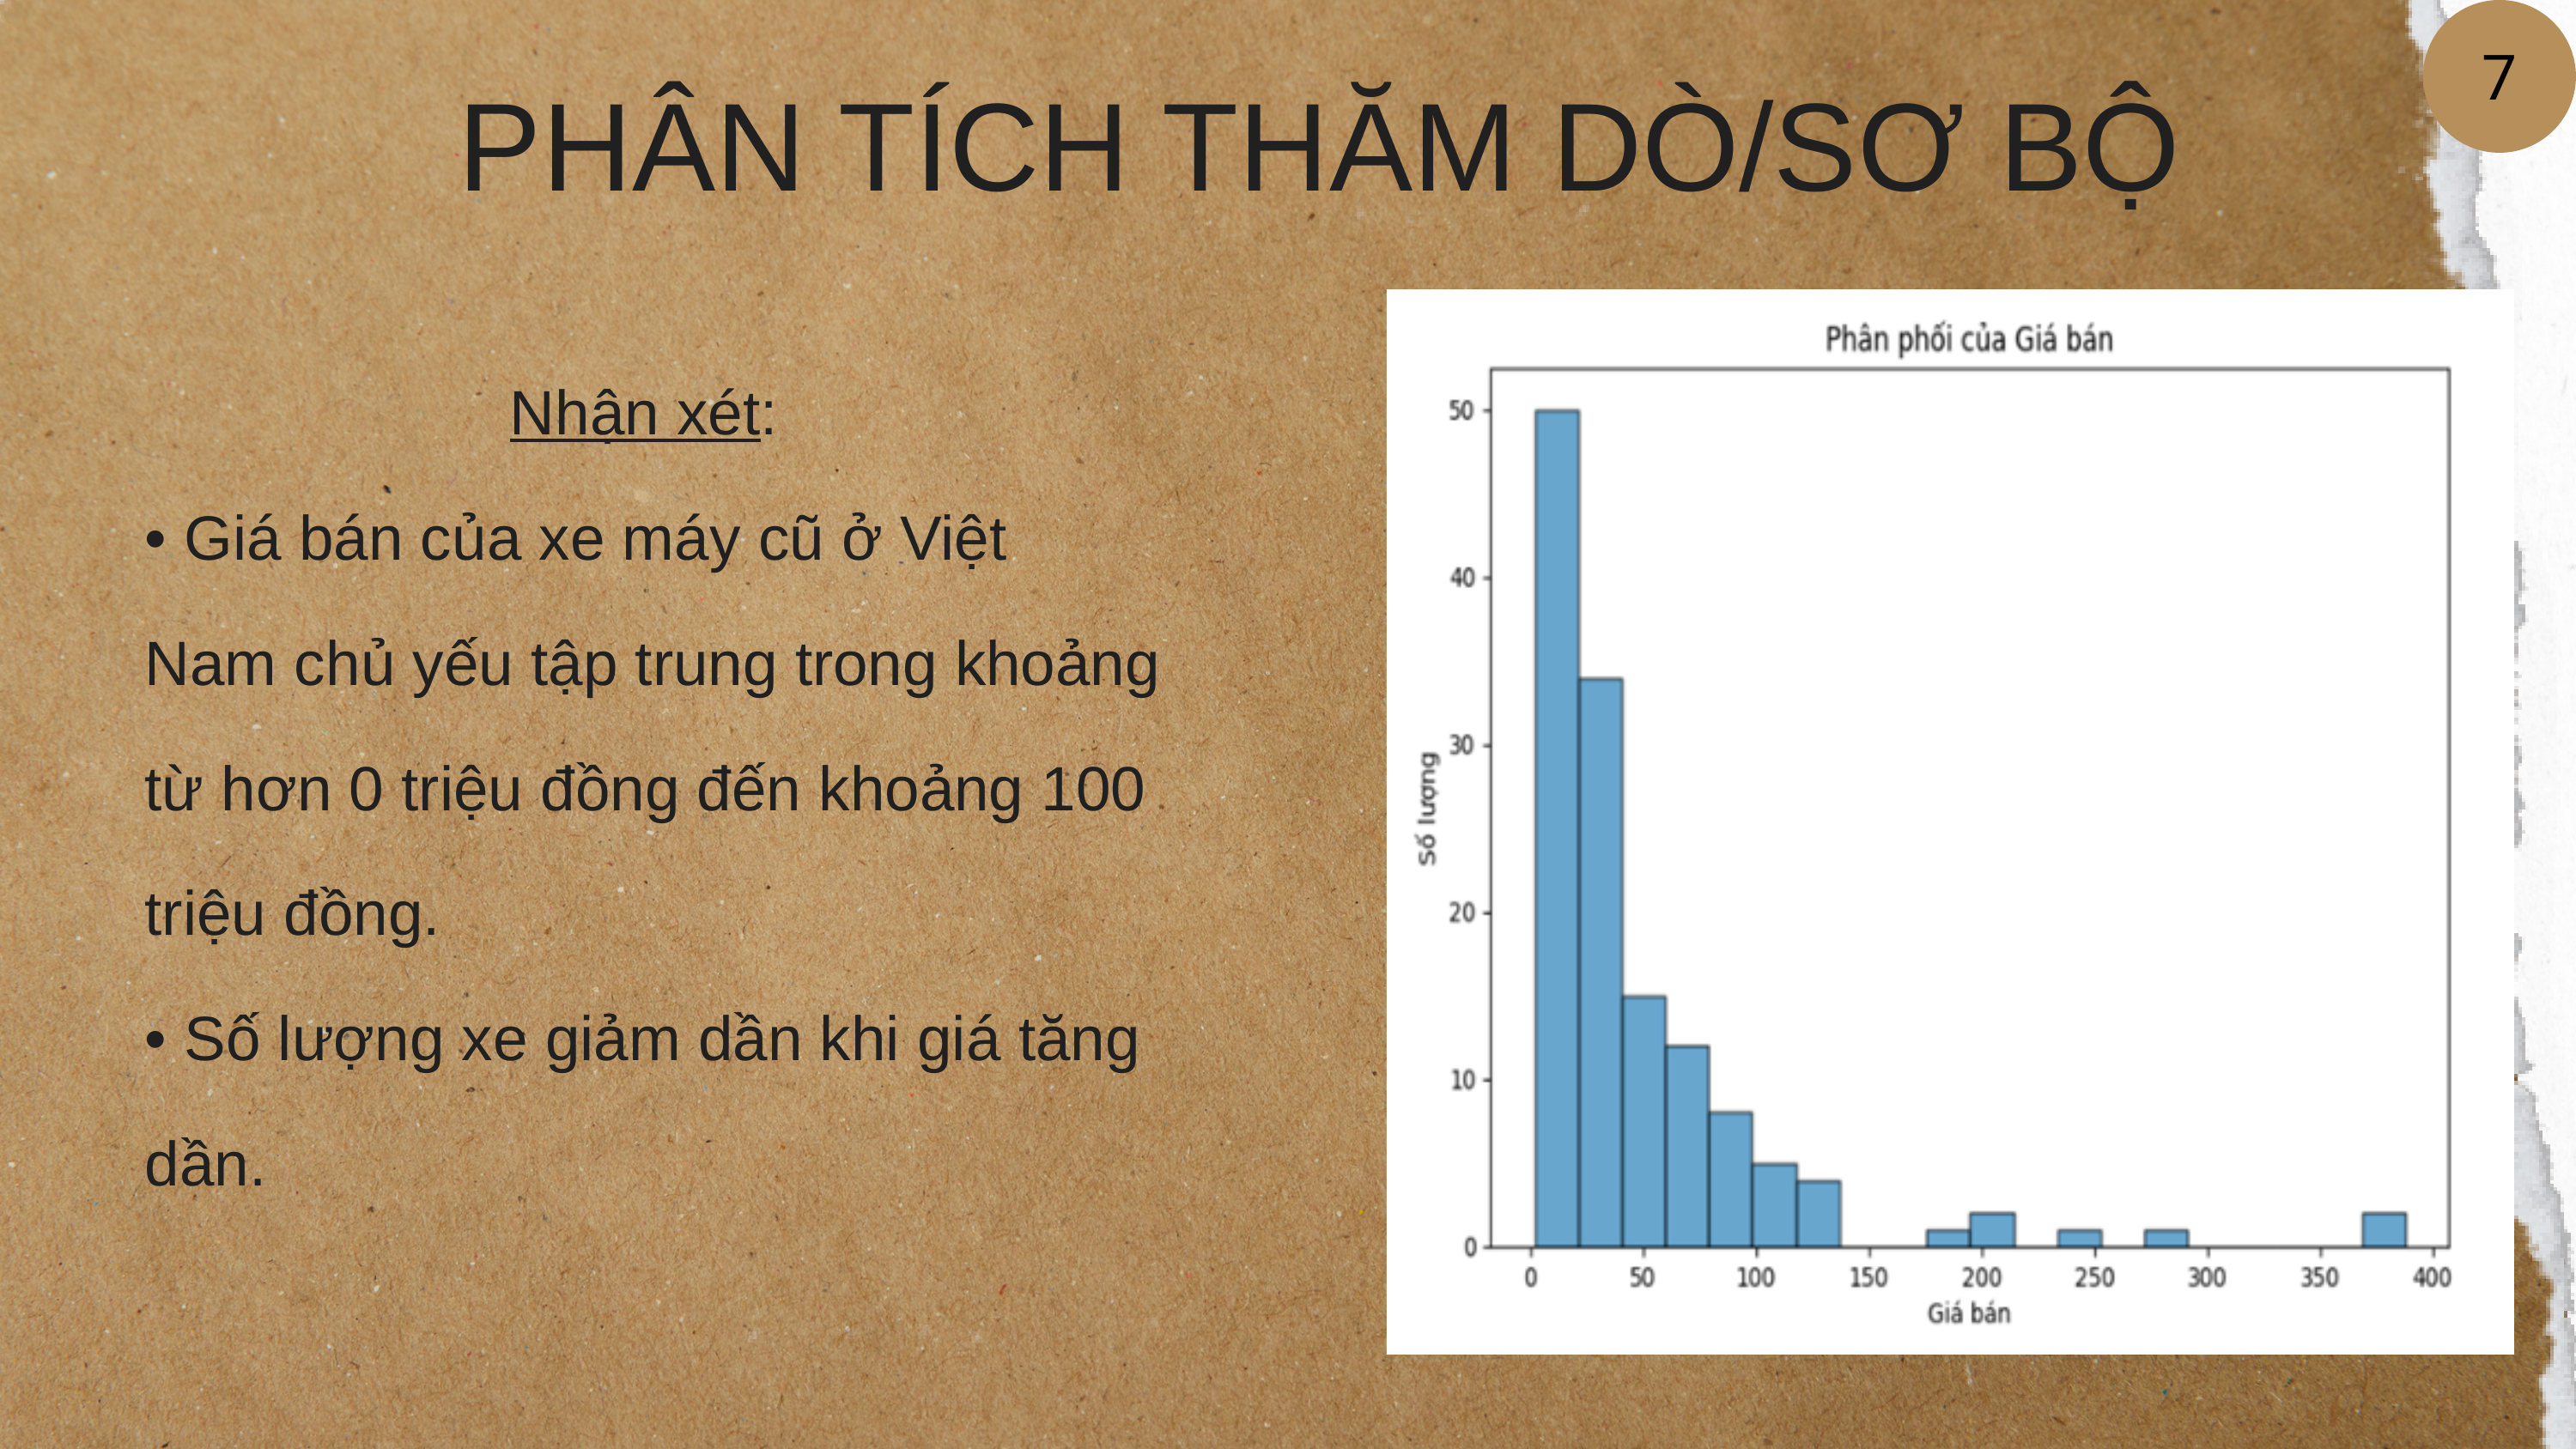

7

PHÂN TÍCH THĂM DÒ/SƠ BỘ

                     Nhận xét:
• Giá bán của xe máy cũ ở Việt   Nam chủ yếu tập trung trong khoảng từ hơn 0 triệu đồng đến khoảng 100 triệu đồng.
• Số lượng xe giảm dần khi giá tăng dần.